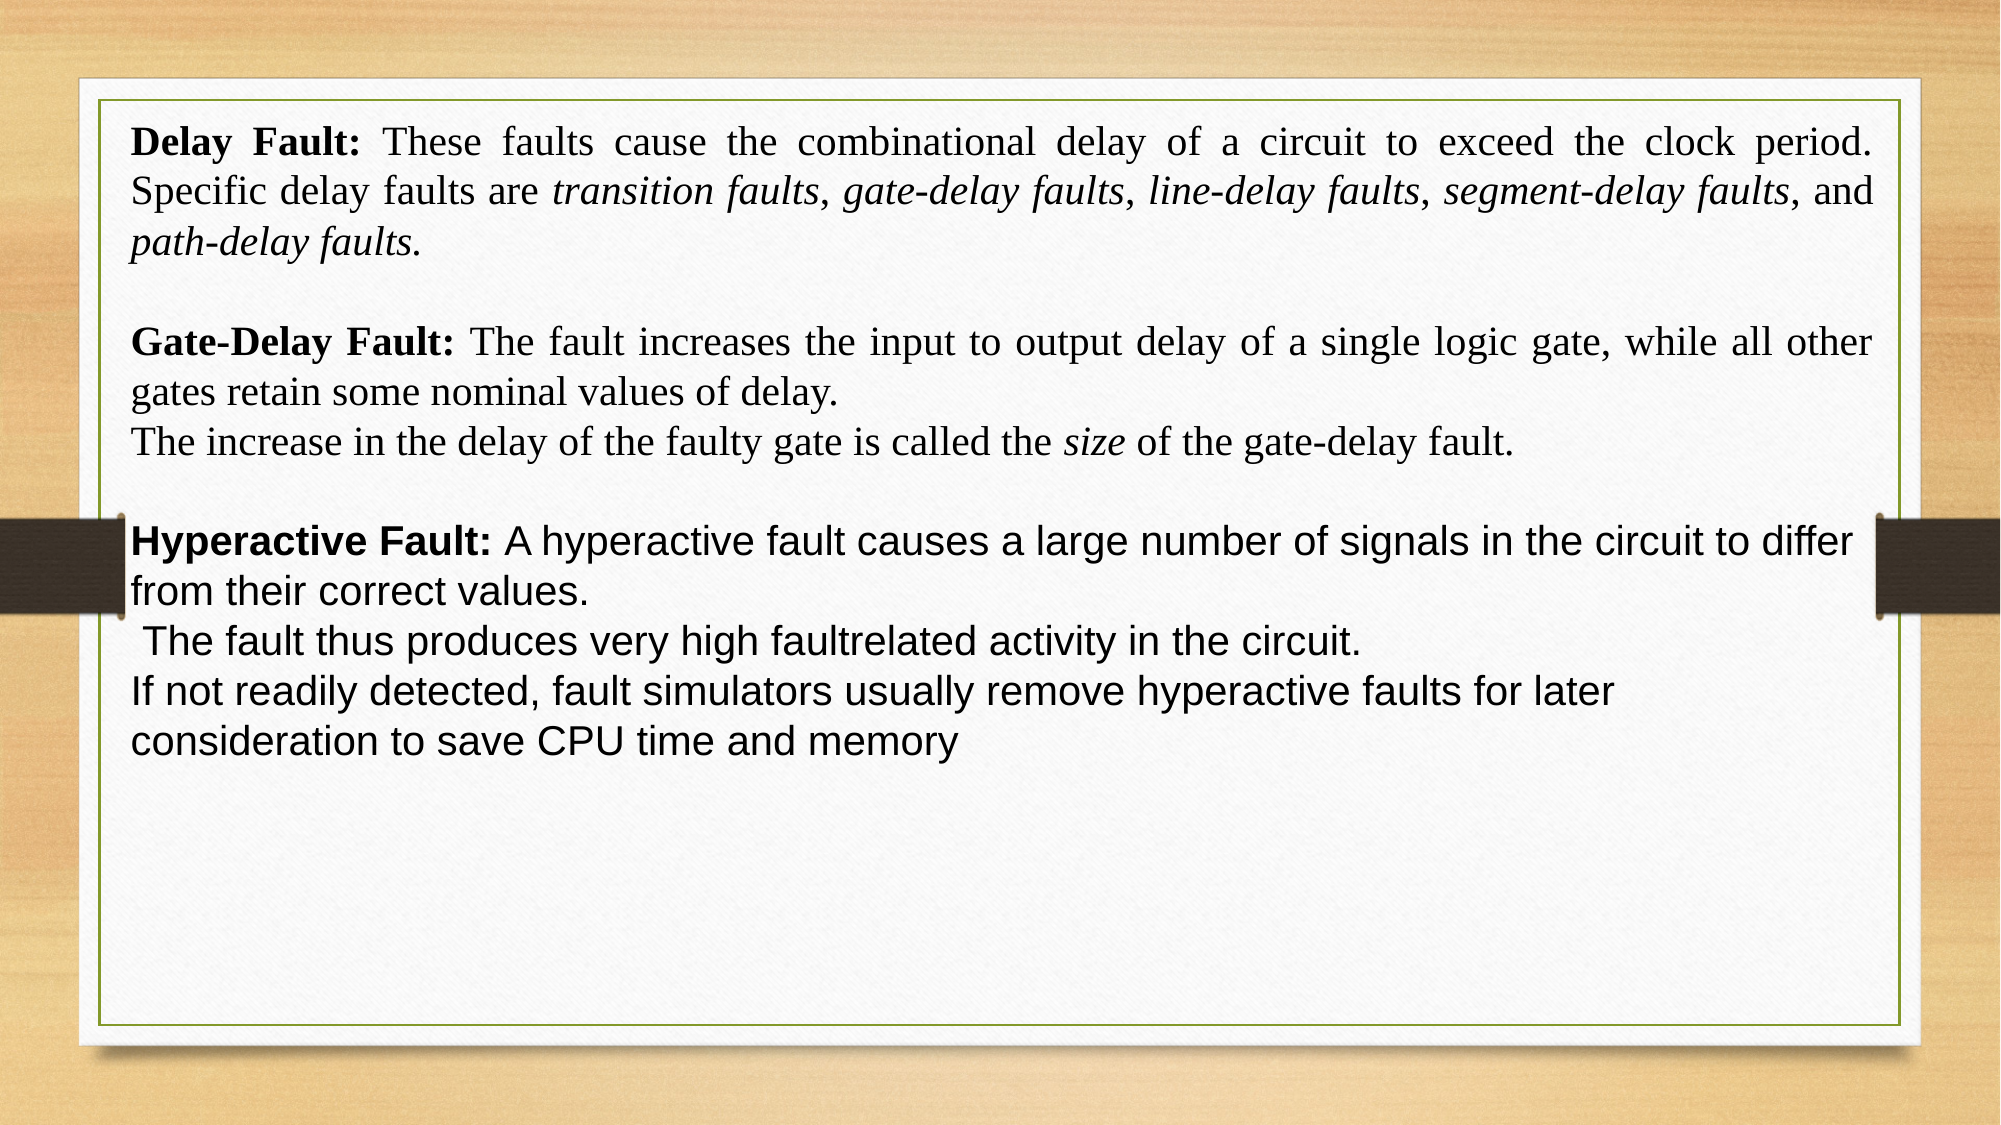

Delay Fault: These faults cause the combinational delay of a circuit to exceed the clock period. Specific delay faults are transition faults, gate-delay faults, line-delay faults, segment-delay faults, and path-delay faults.

Gate-Delay Fault: The fault increases the input to output delay of a single logic gate, while all other gates retain some nominal values of delay.
The increase in the delay of the faulty gate is called the size of the gate-delay fault.

Hyperactive Fault: A hyperactive fault causes a large number of signals in the circuit to differ from their correct values.
 The fault thus produces very high faultrelated activity in the circuit.
If not readily detected, fault simulators usually remove hyperactive faults for later consideration to save CPU time and memory